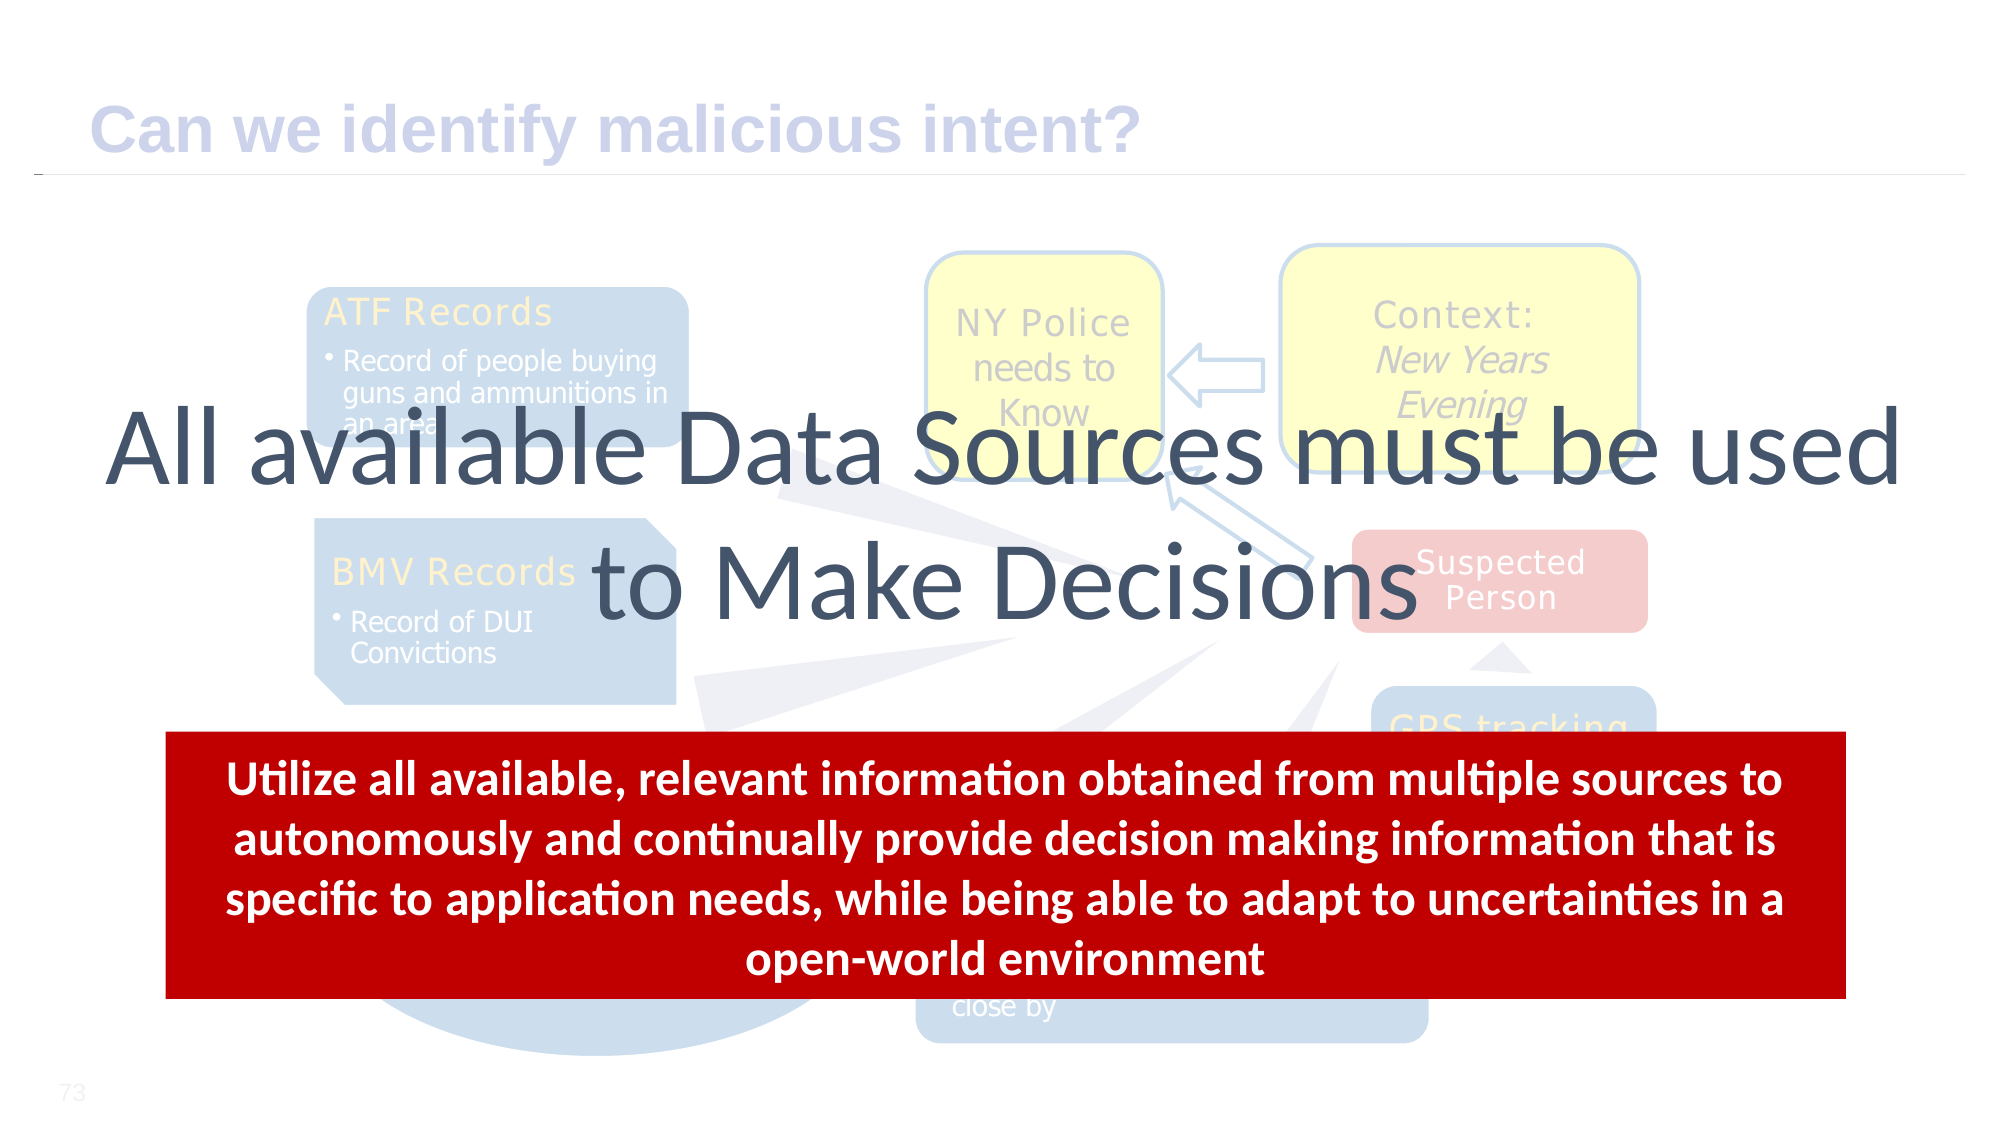

# Can we identify malicious intent?
All available Data Sources must be used to Make Decisions

Context:
New Years Evening
NY Police needs to Know
ATF Records
Record of people buying guns and ammunitions in an area
BMV Records
Record of DUI Convictions
crimemapping.com
Is involved in Assault / Disturbing the peace / Homicide / Vandalism
GPS tracking
Headed to NYC times square
Census Records
No Family Connection to NYC or close by
Suspected Person

Utilize all available, relevant information obtained from multiple sources to
autonomously and continually provide decision making information that is specific to application needs, while being able to adapt to uncertainties in a open-world environment
73